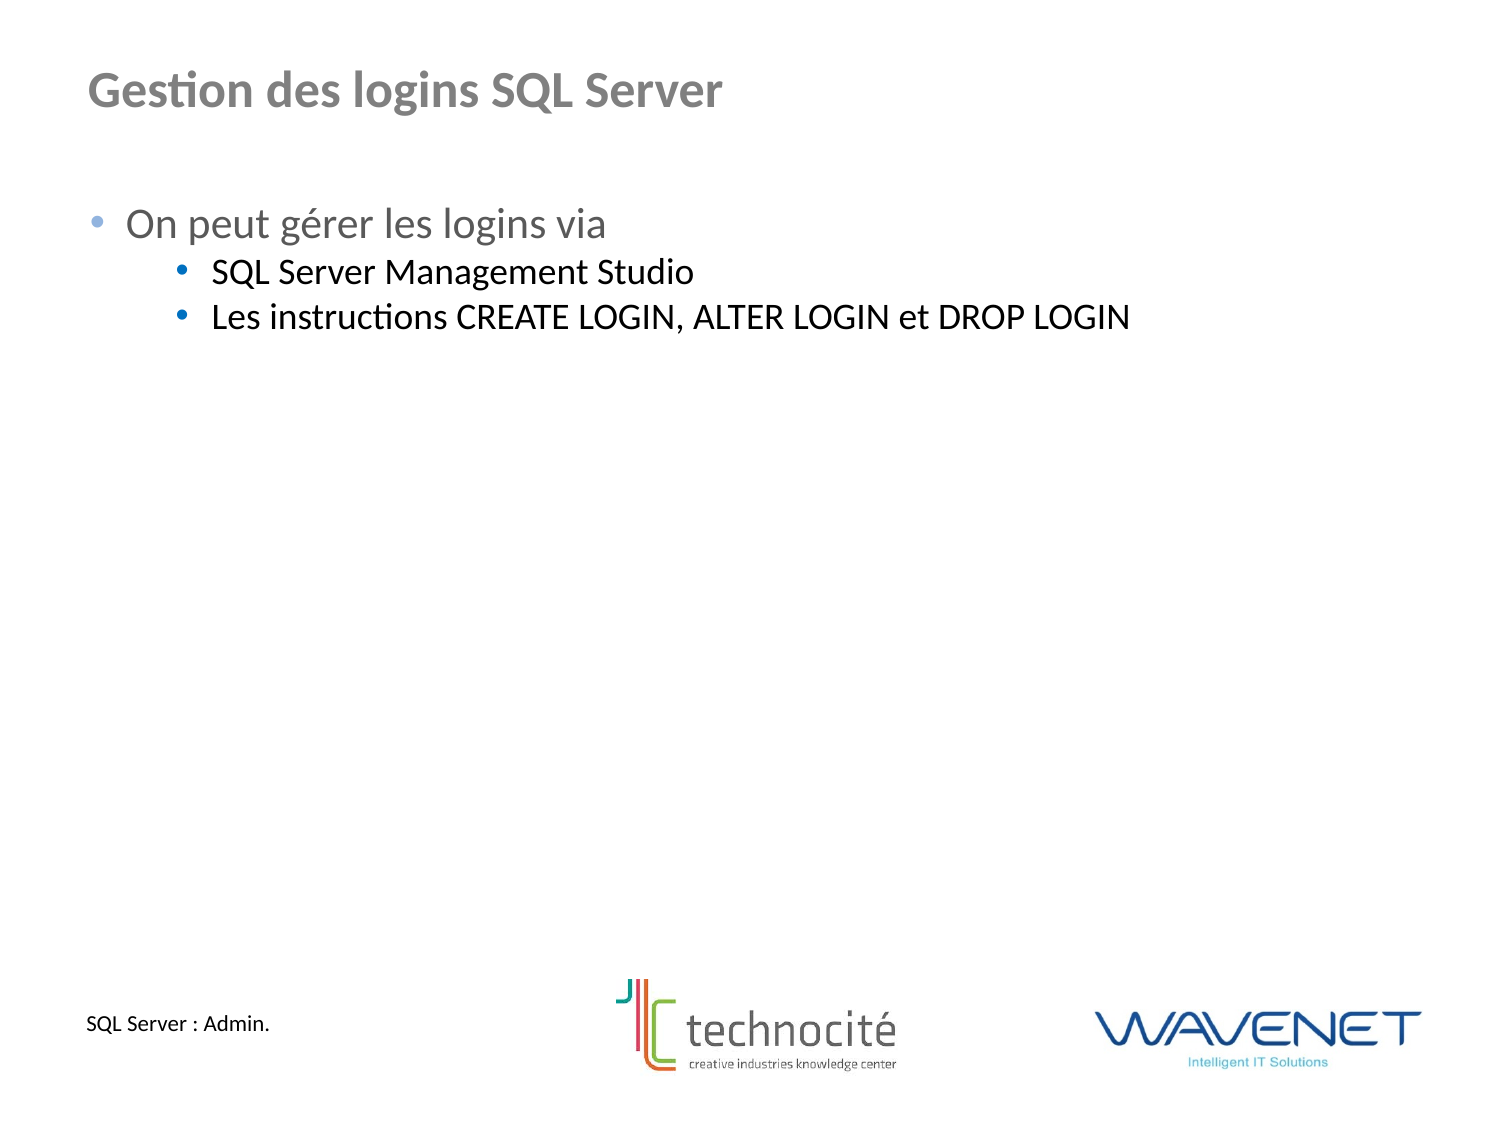

Gestion des logins SQL Server
On peut gérer les logins via
SQL Server Management Studio
Les instructions CREATE LOGIN, ALTER LOGIN et DROP LOGIN
SQL Server : Admin.